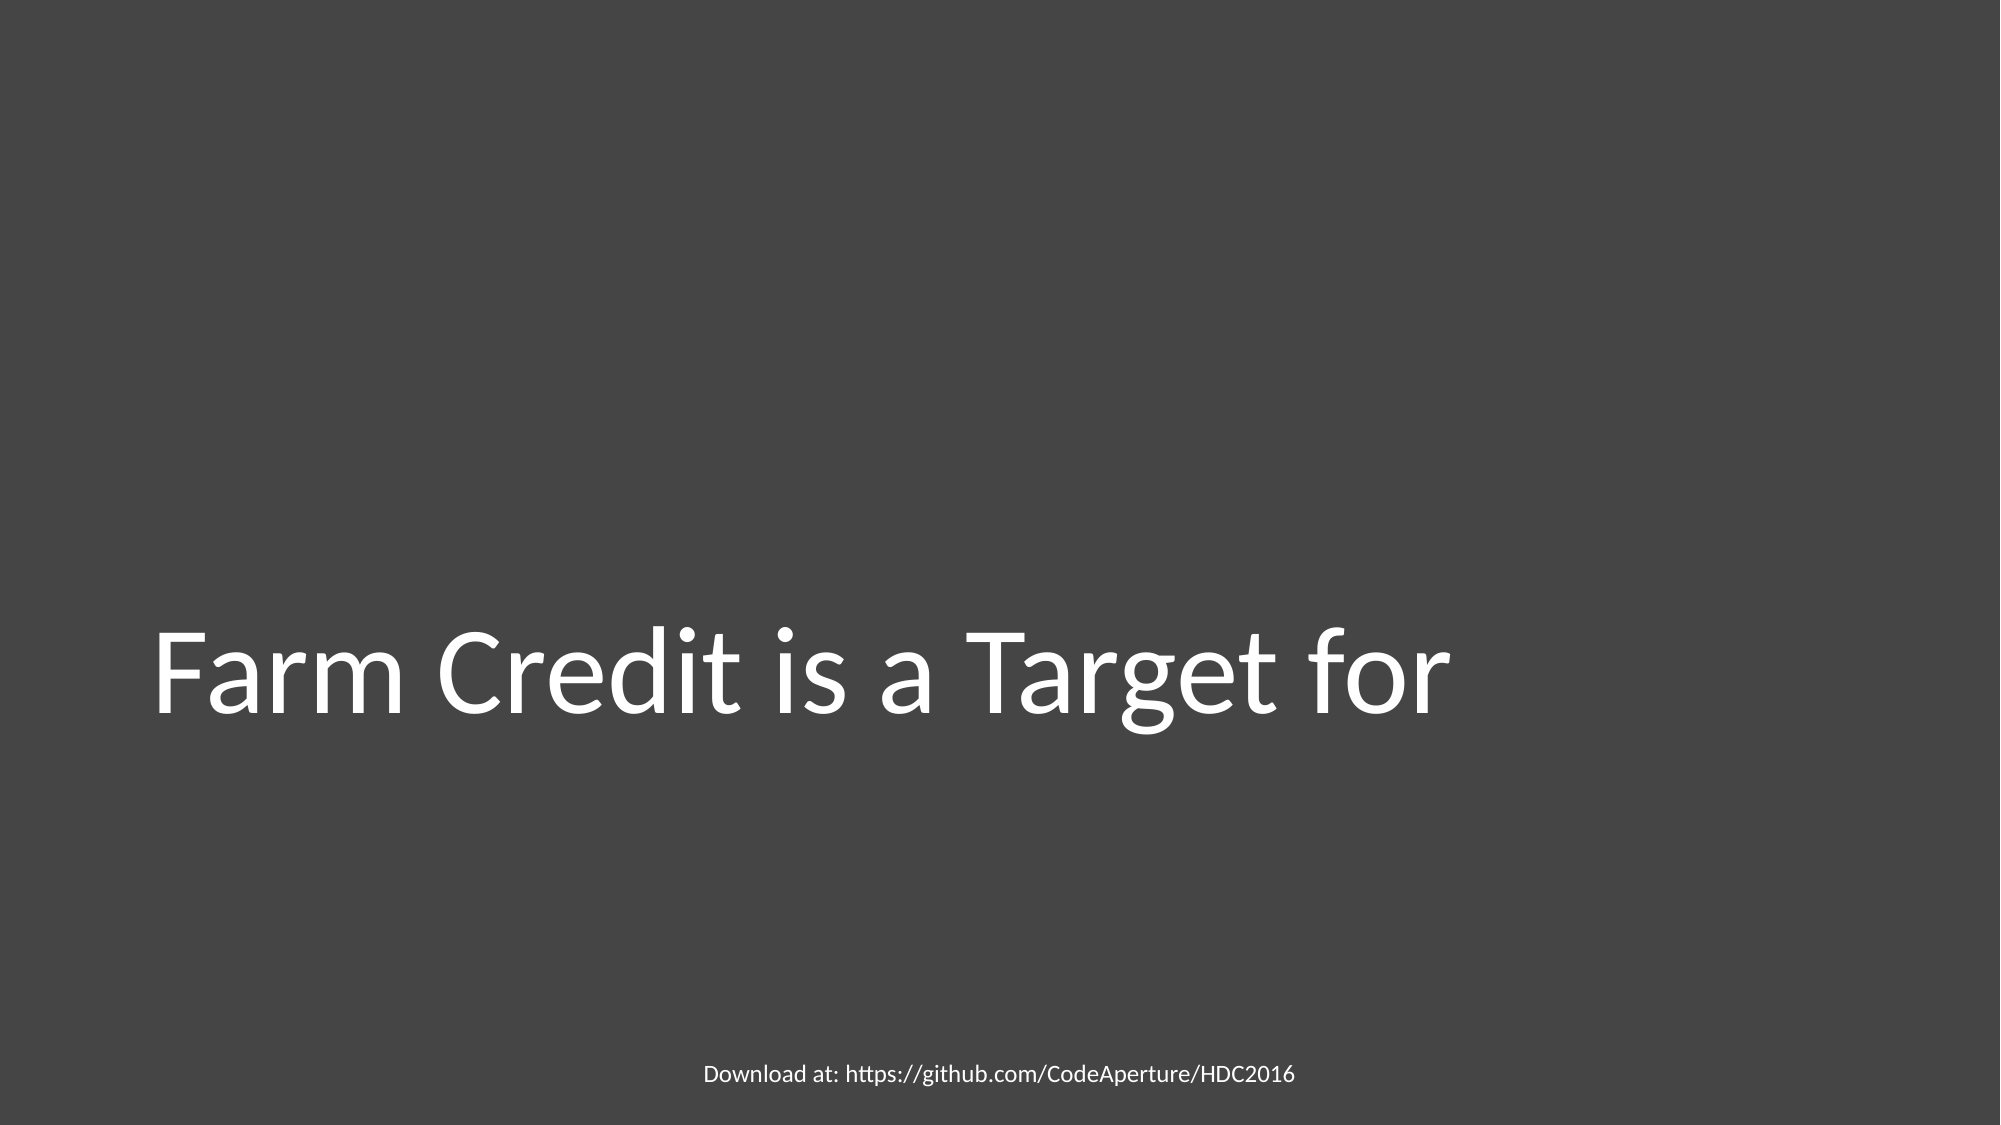

# Farm Credit is a Target for

Download at: https://github.com/CodeAperture/HDC2016